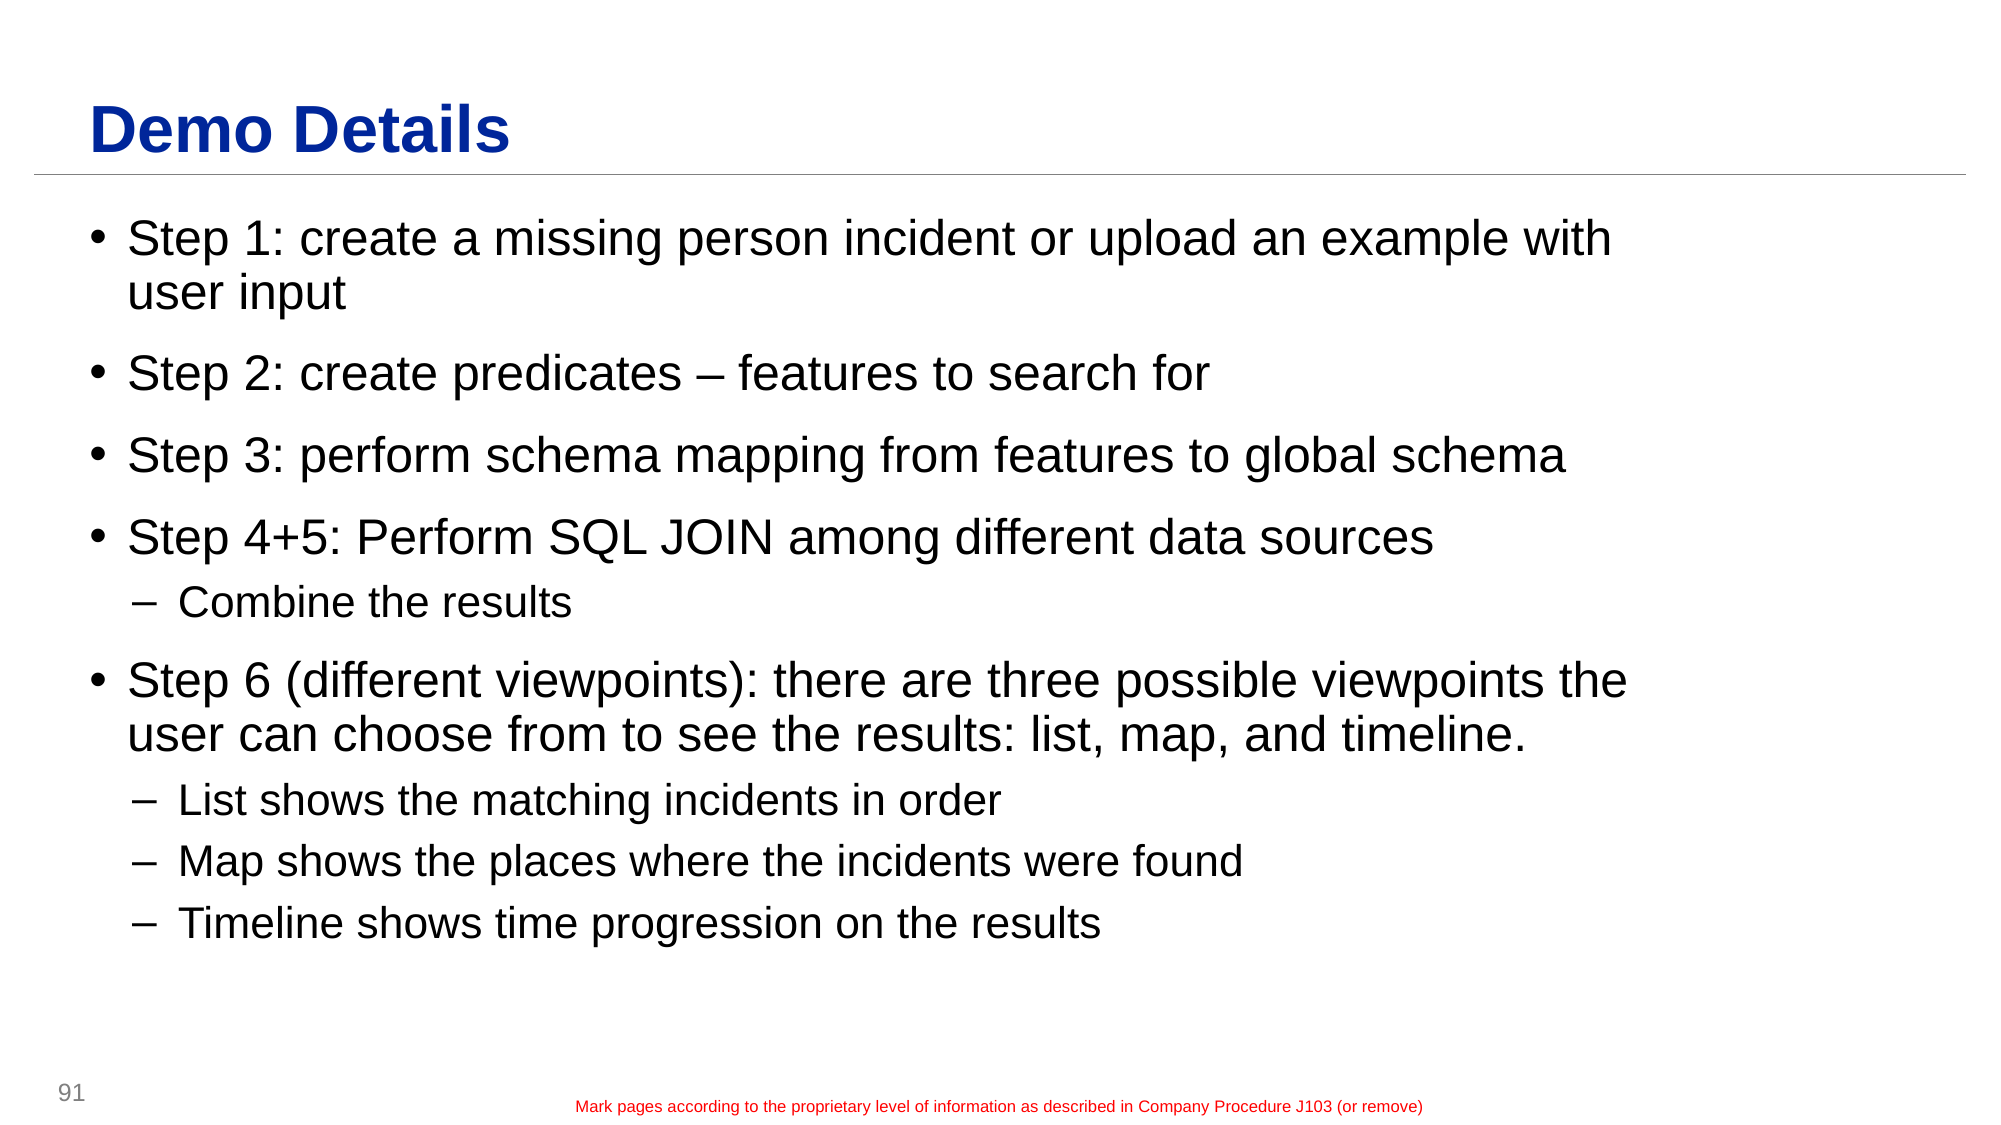

# Demo Details
Step 1: create a missing person incident or upload an example with user input
Step 2: create predicates – features to search for
Step 3: perform schema mapping from features to global schema
Step 4+5: Perform SQL JOIN among different data sources
Combine the results
Step 6 (different viewpoints): there are three possible viewpoints the user can choose from to see the results: list, map, and timeline.
List shows the matching incidents in order
Map shows the places where the incidents were found
Timeline shows time progression on the results
91
Mark pages according to the proprietary level of information as described in Company Procedure J103 (or remove)